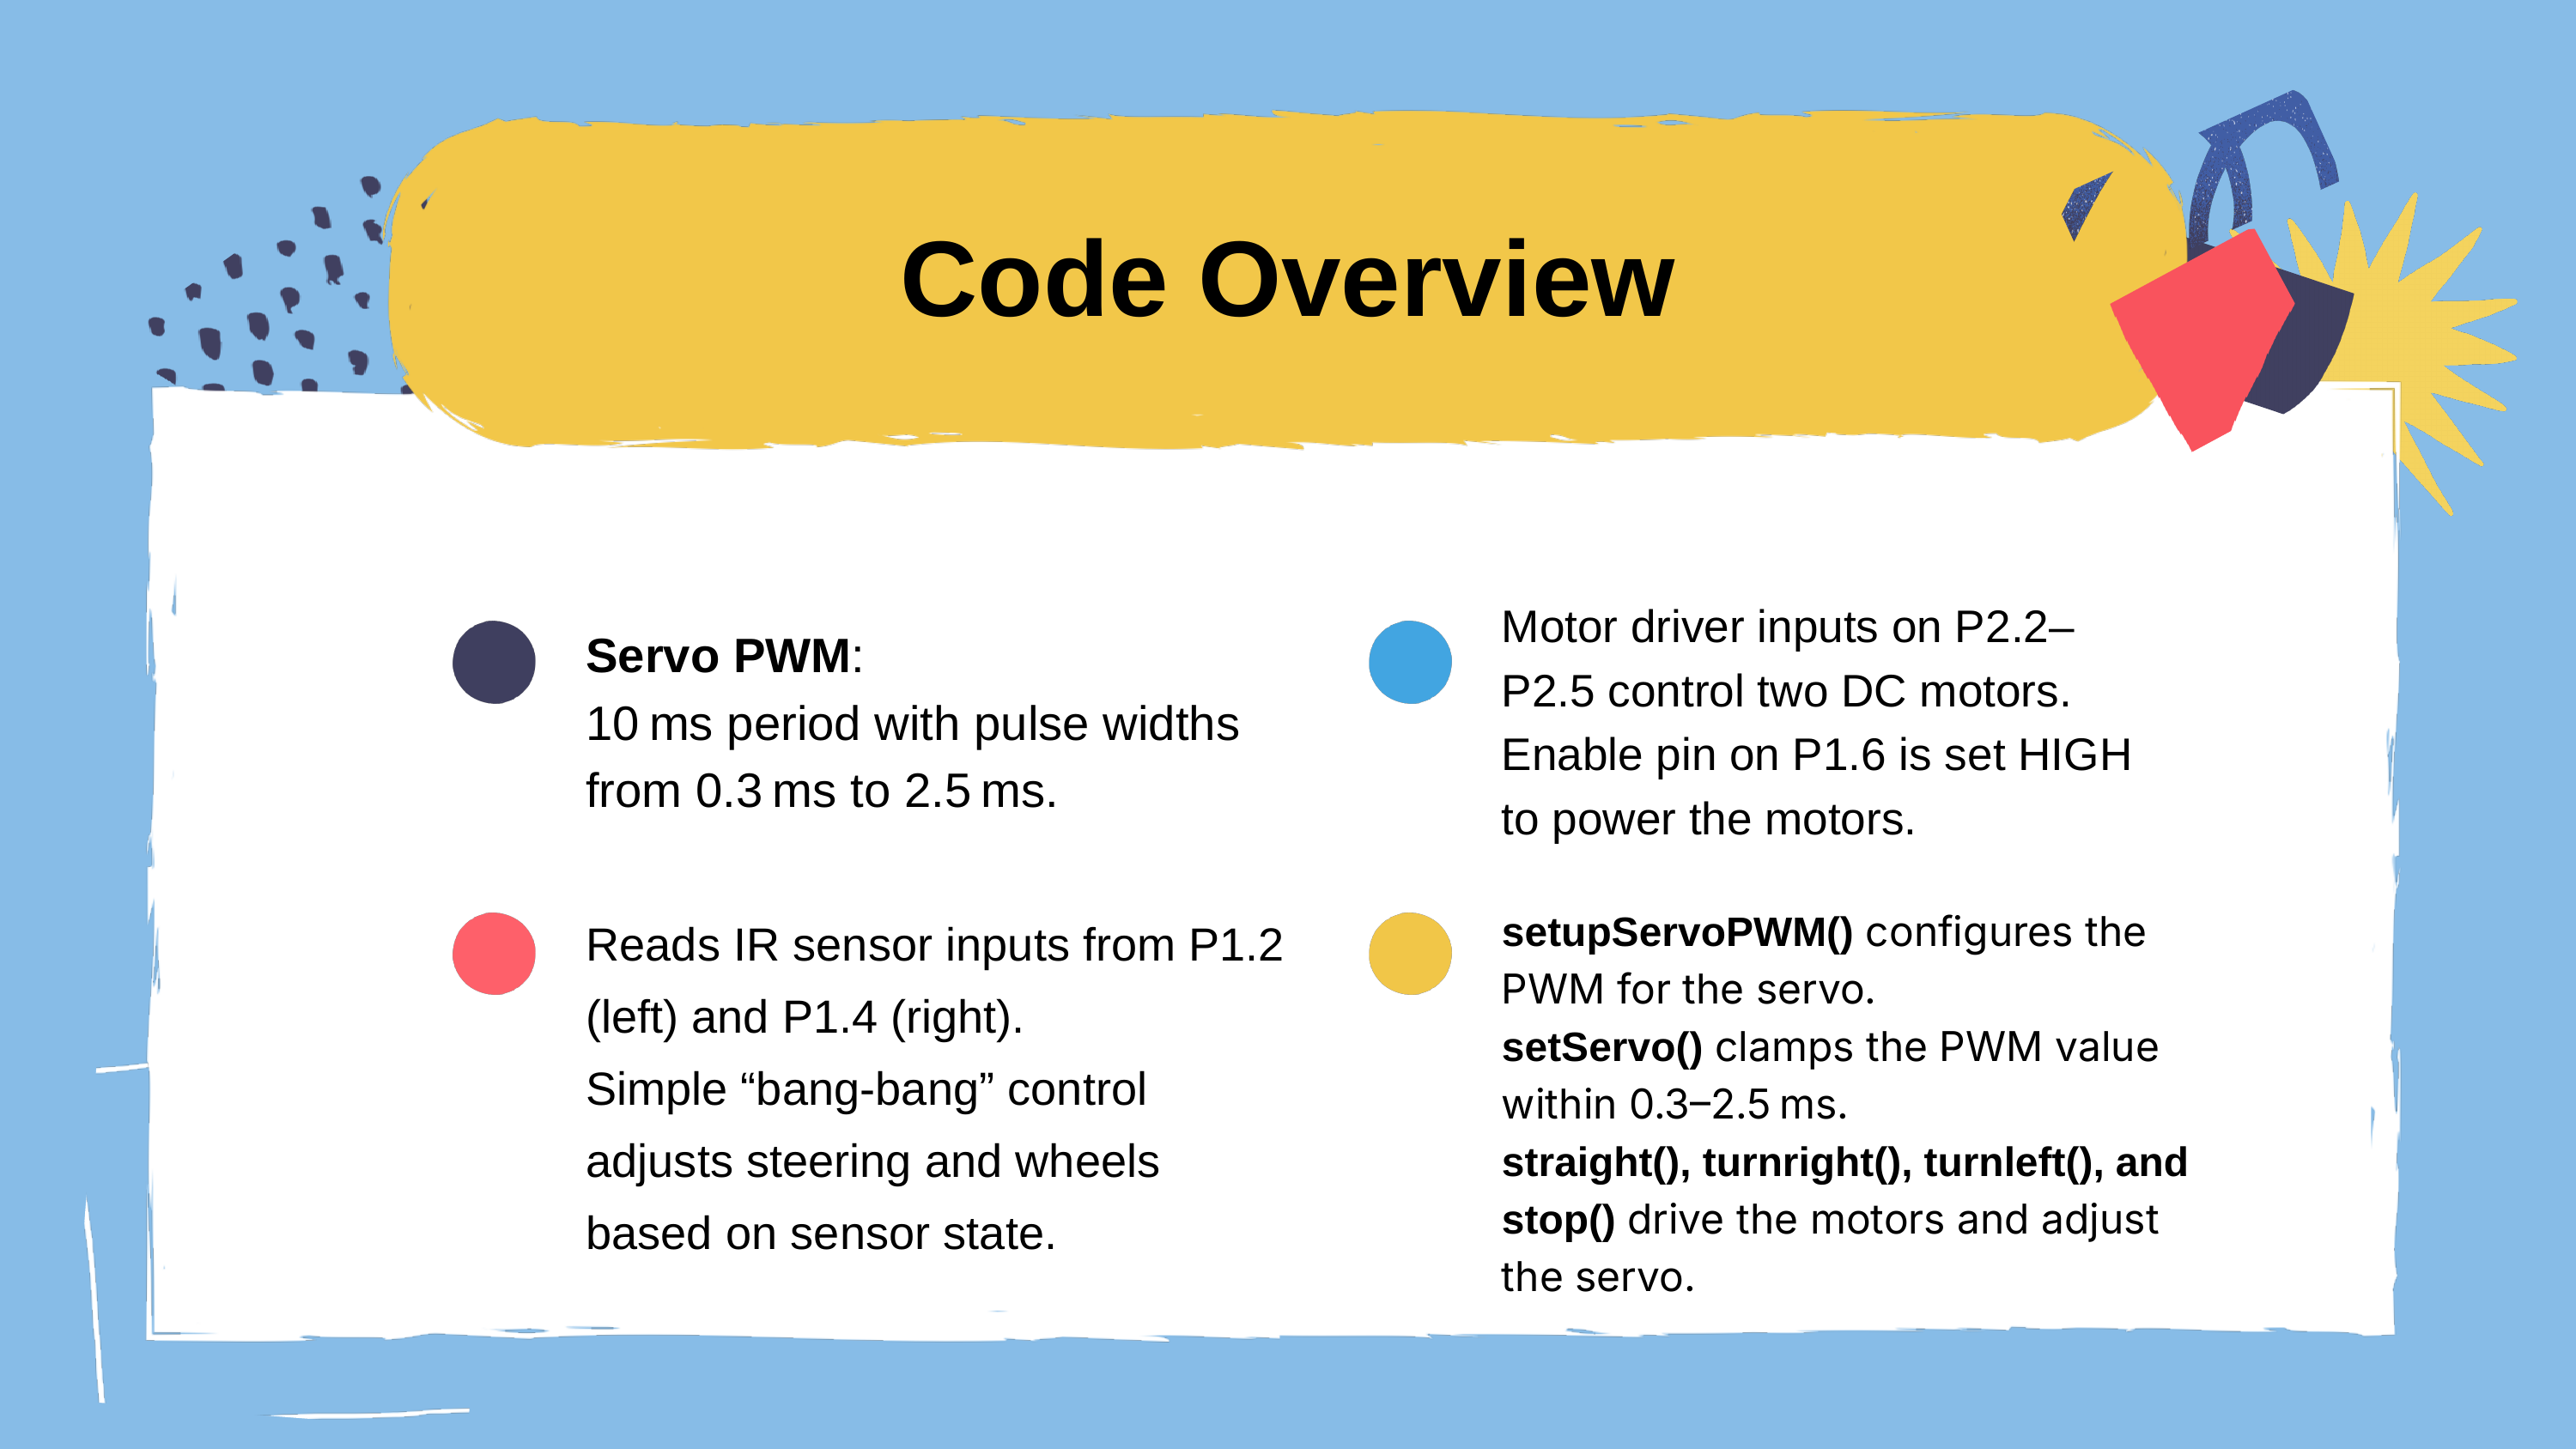

Code Overview

Motor driver inputs on P2.2–P2.5 control two DC motors.
Enable pin on P1.6 is set HIGH to power the motors.

Servo PWM:
10 ms period with pulse widths from 0.3 ms to 2.5 ms.

setupServoPWM() configures the PWM for the servo.
setServo() clamps the PWM value within 0.3–2.5 ms.
straight(), turnright(), turnleft(), and stop() drive the motors and adjust the servo.

Reads IR sensor inputs from P1.2 (left) and P1.4 (right).
Simple “bang-bang” control adjusts steering and wheels based on sensor state.